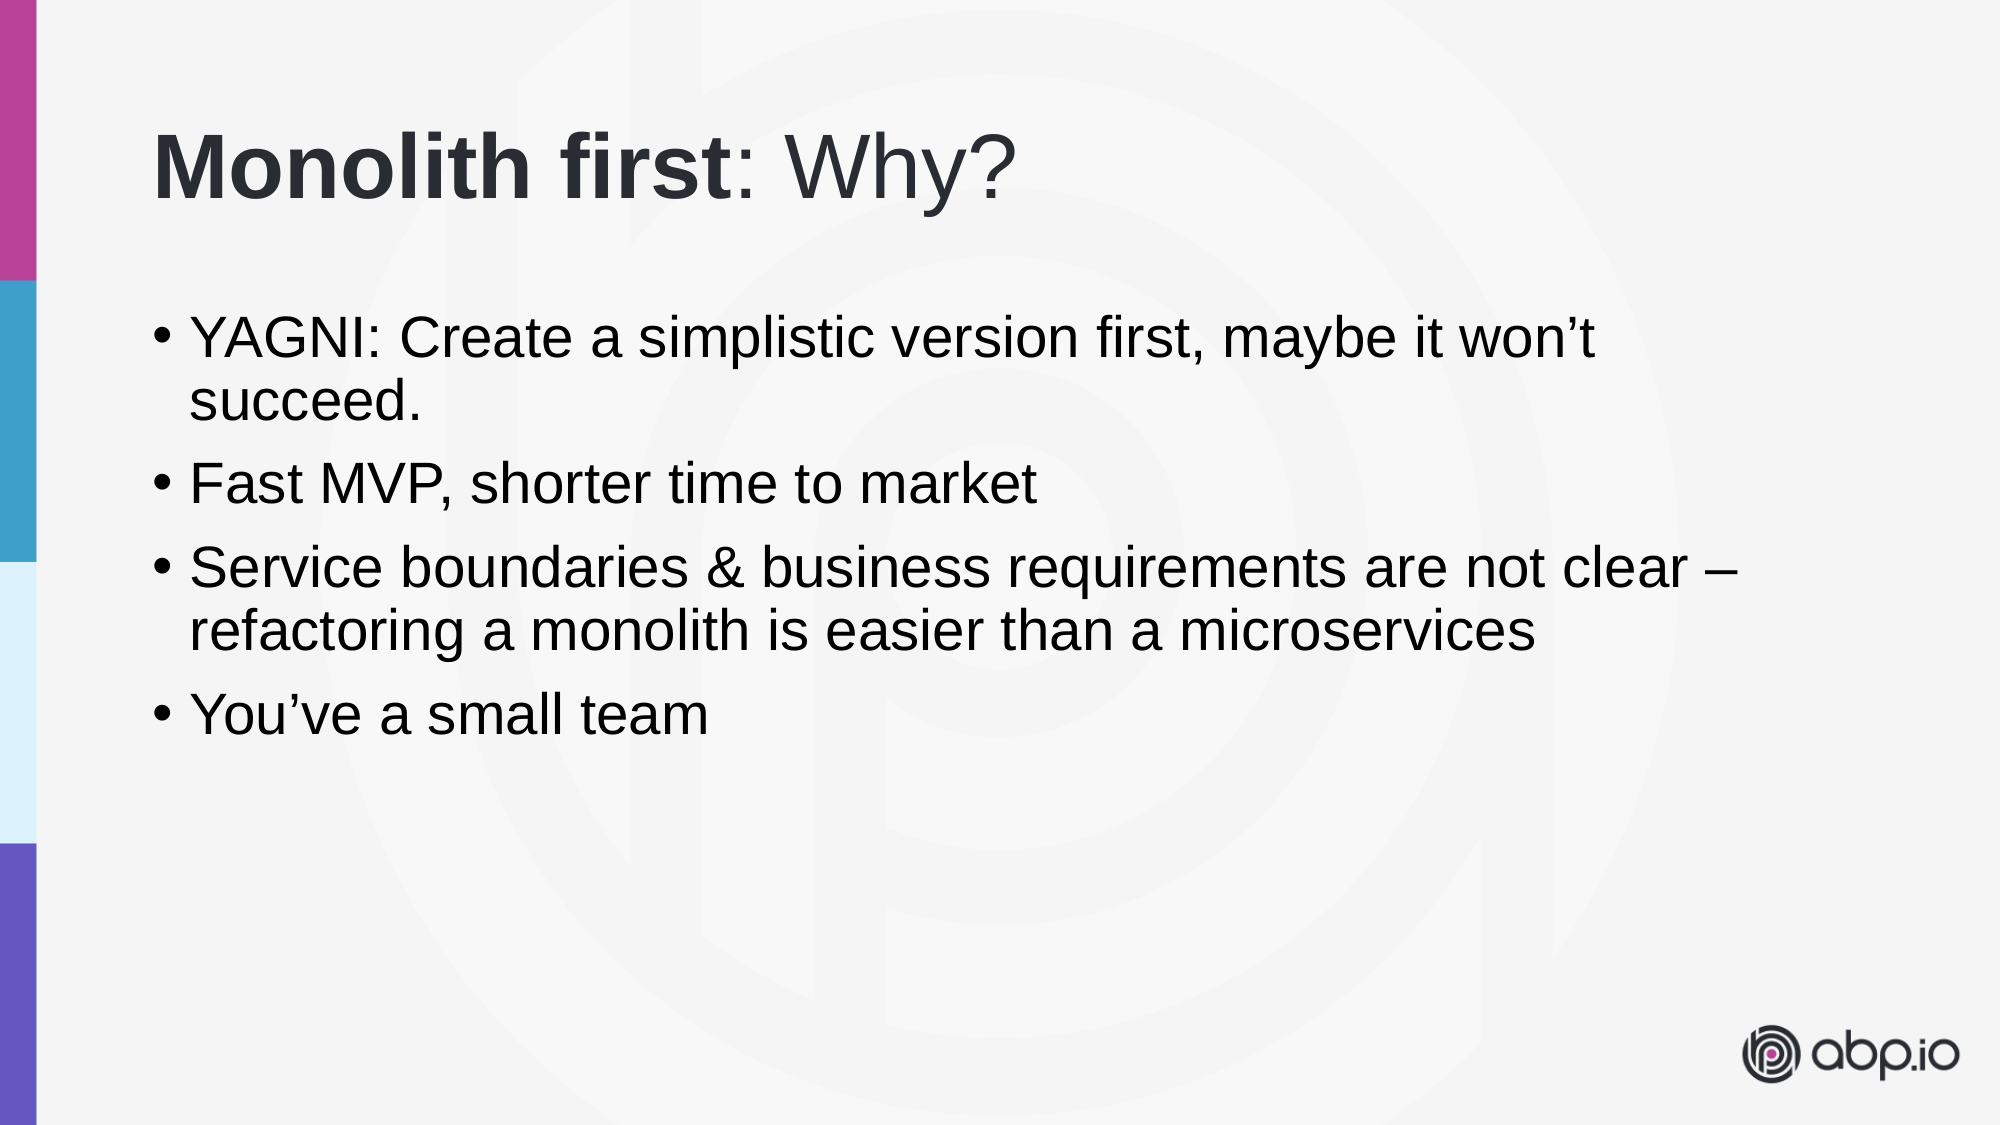

# Monolith first: Why?
YAGNI: Create a simplistic version first, maybe it won’t succeed.
Fast MVP, shorter time to market
Service boundaries & business requirements are not clear –refactoring a monolith is easier than a microservices
You’ve a small team